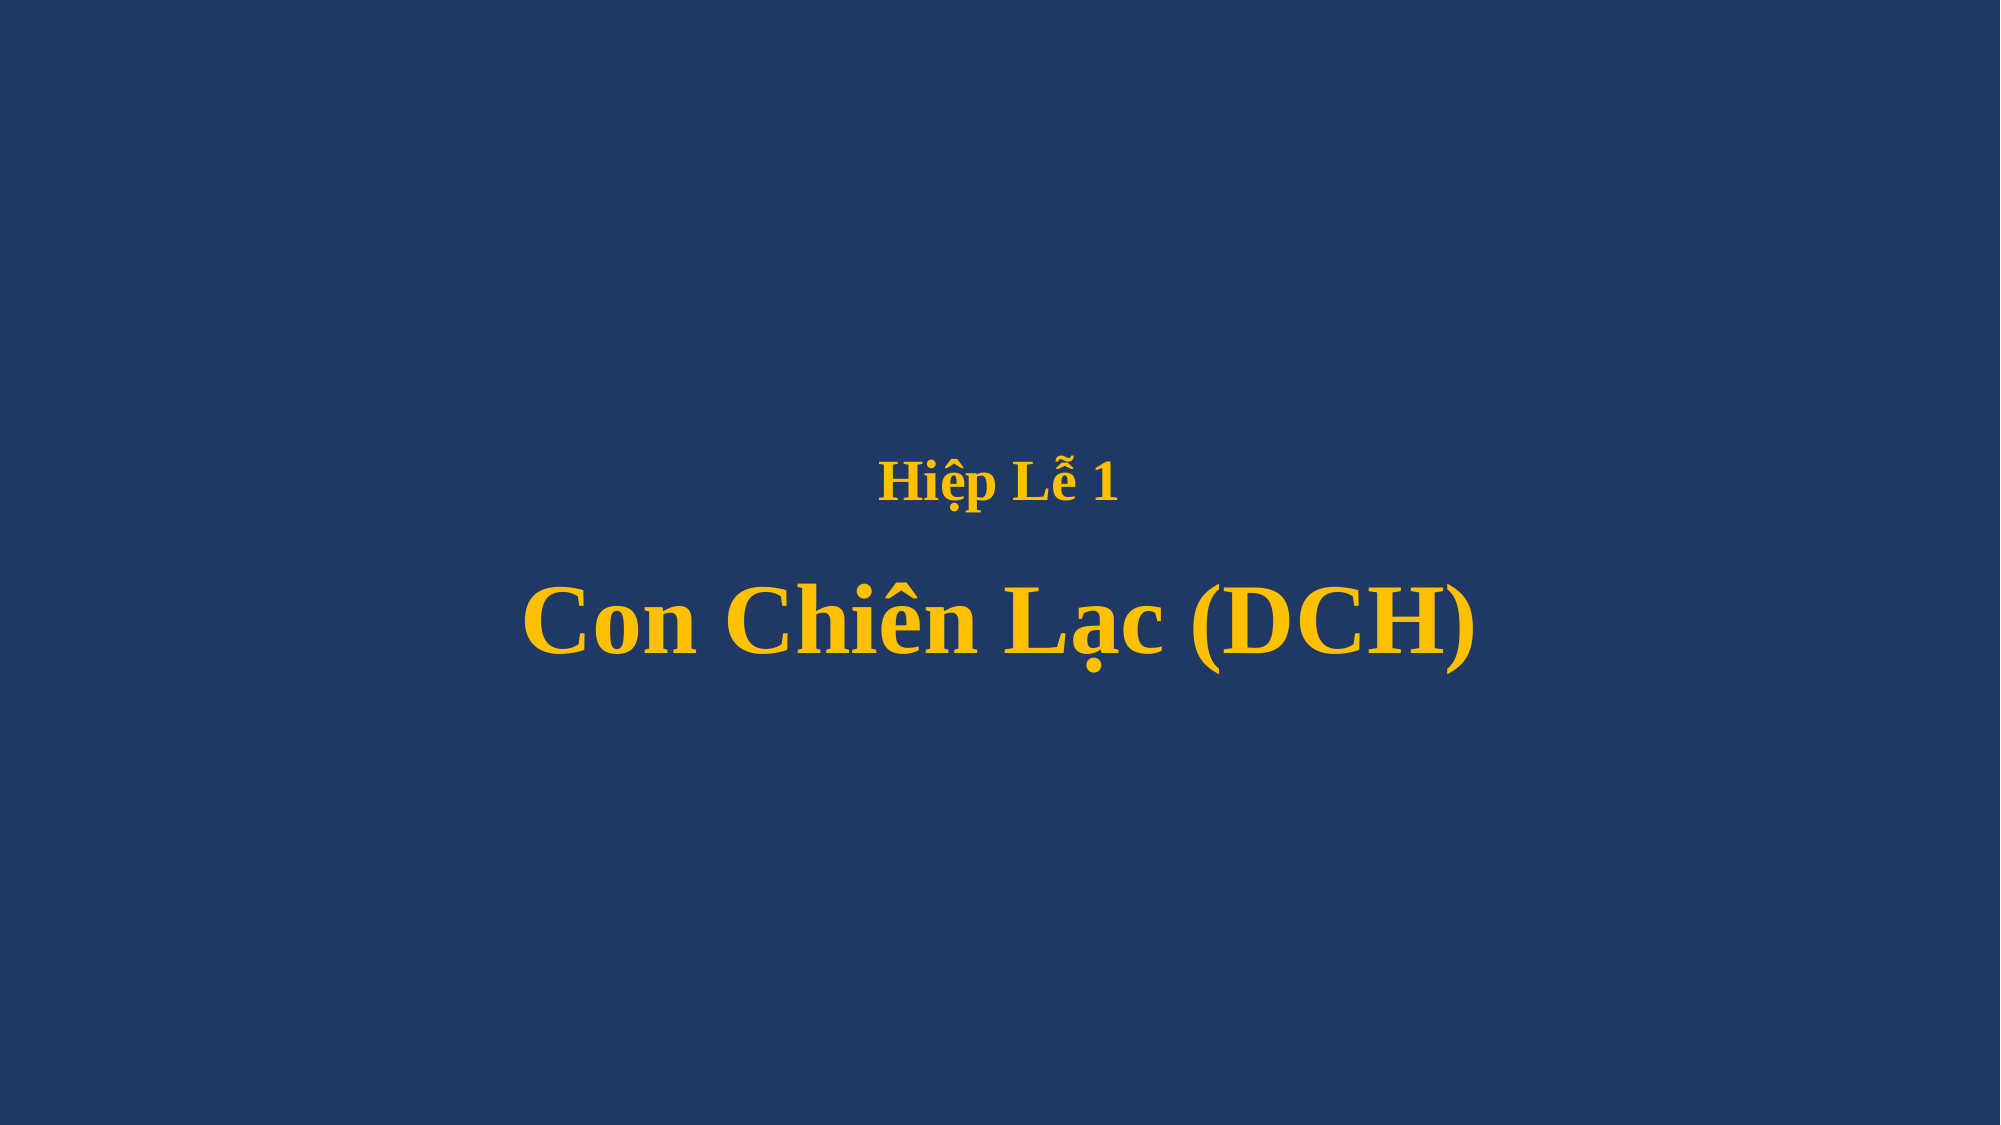

# Hiệp Lễ 1 Con Chiên Lạc (DCH)